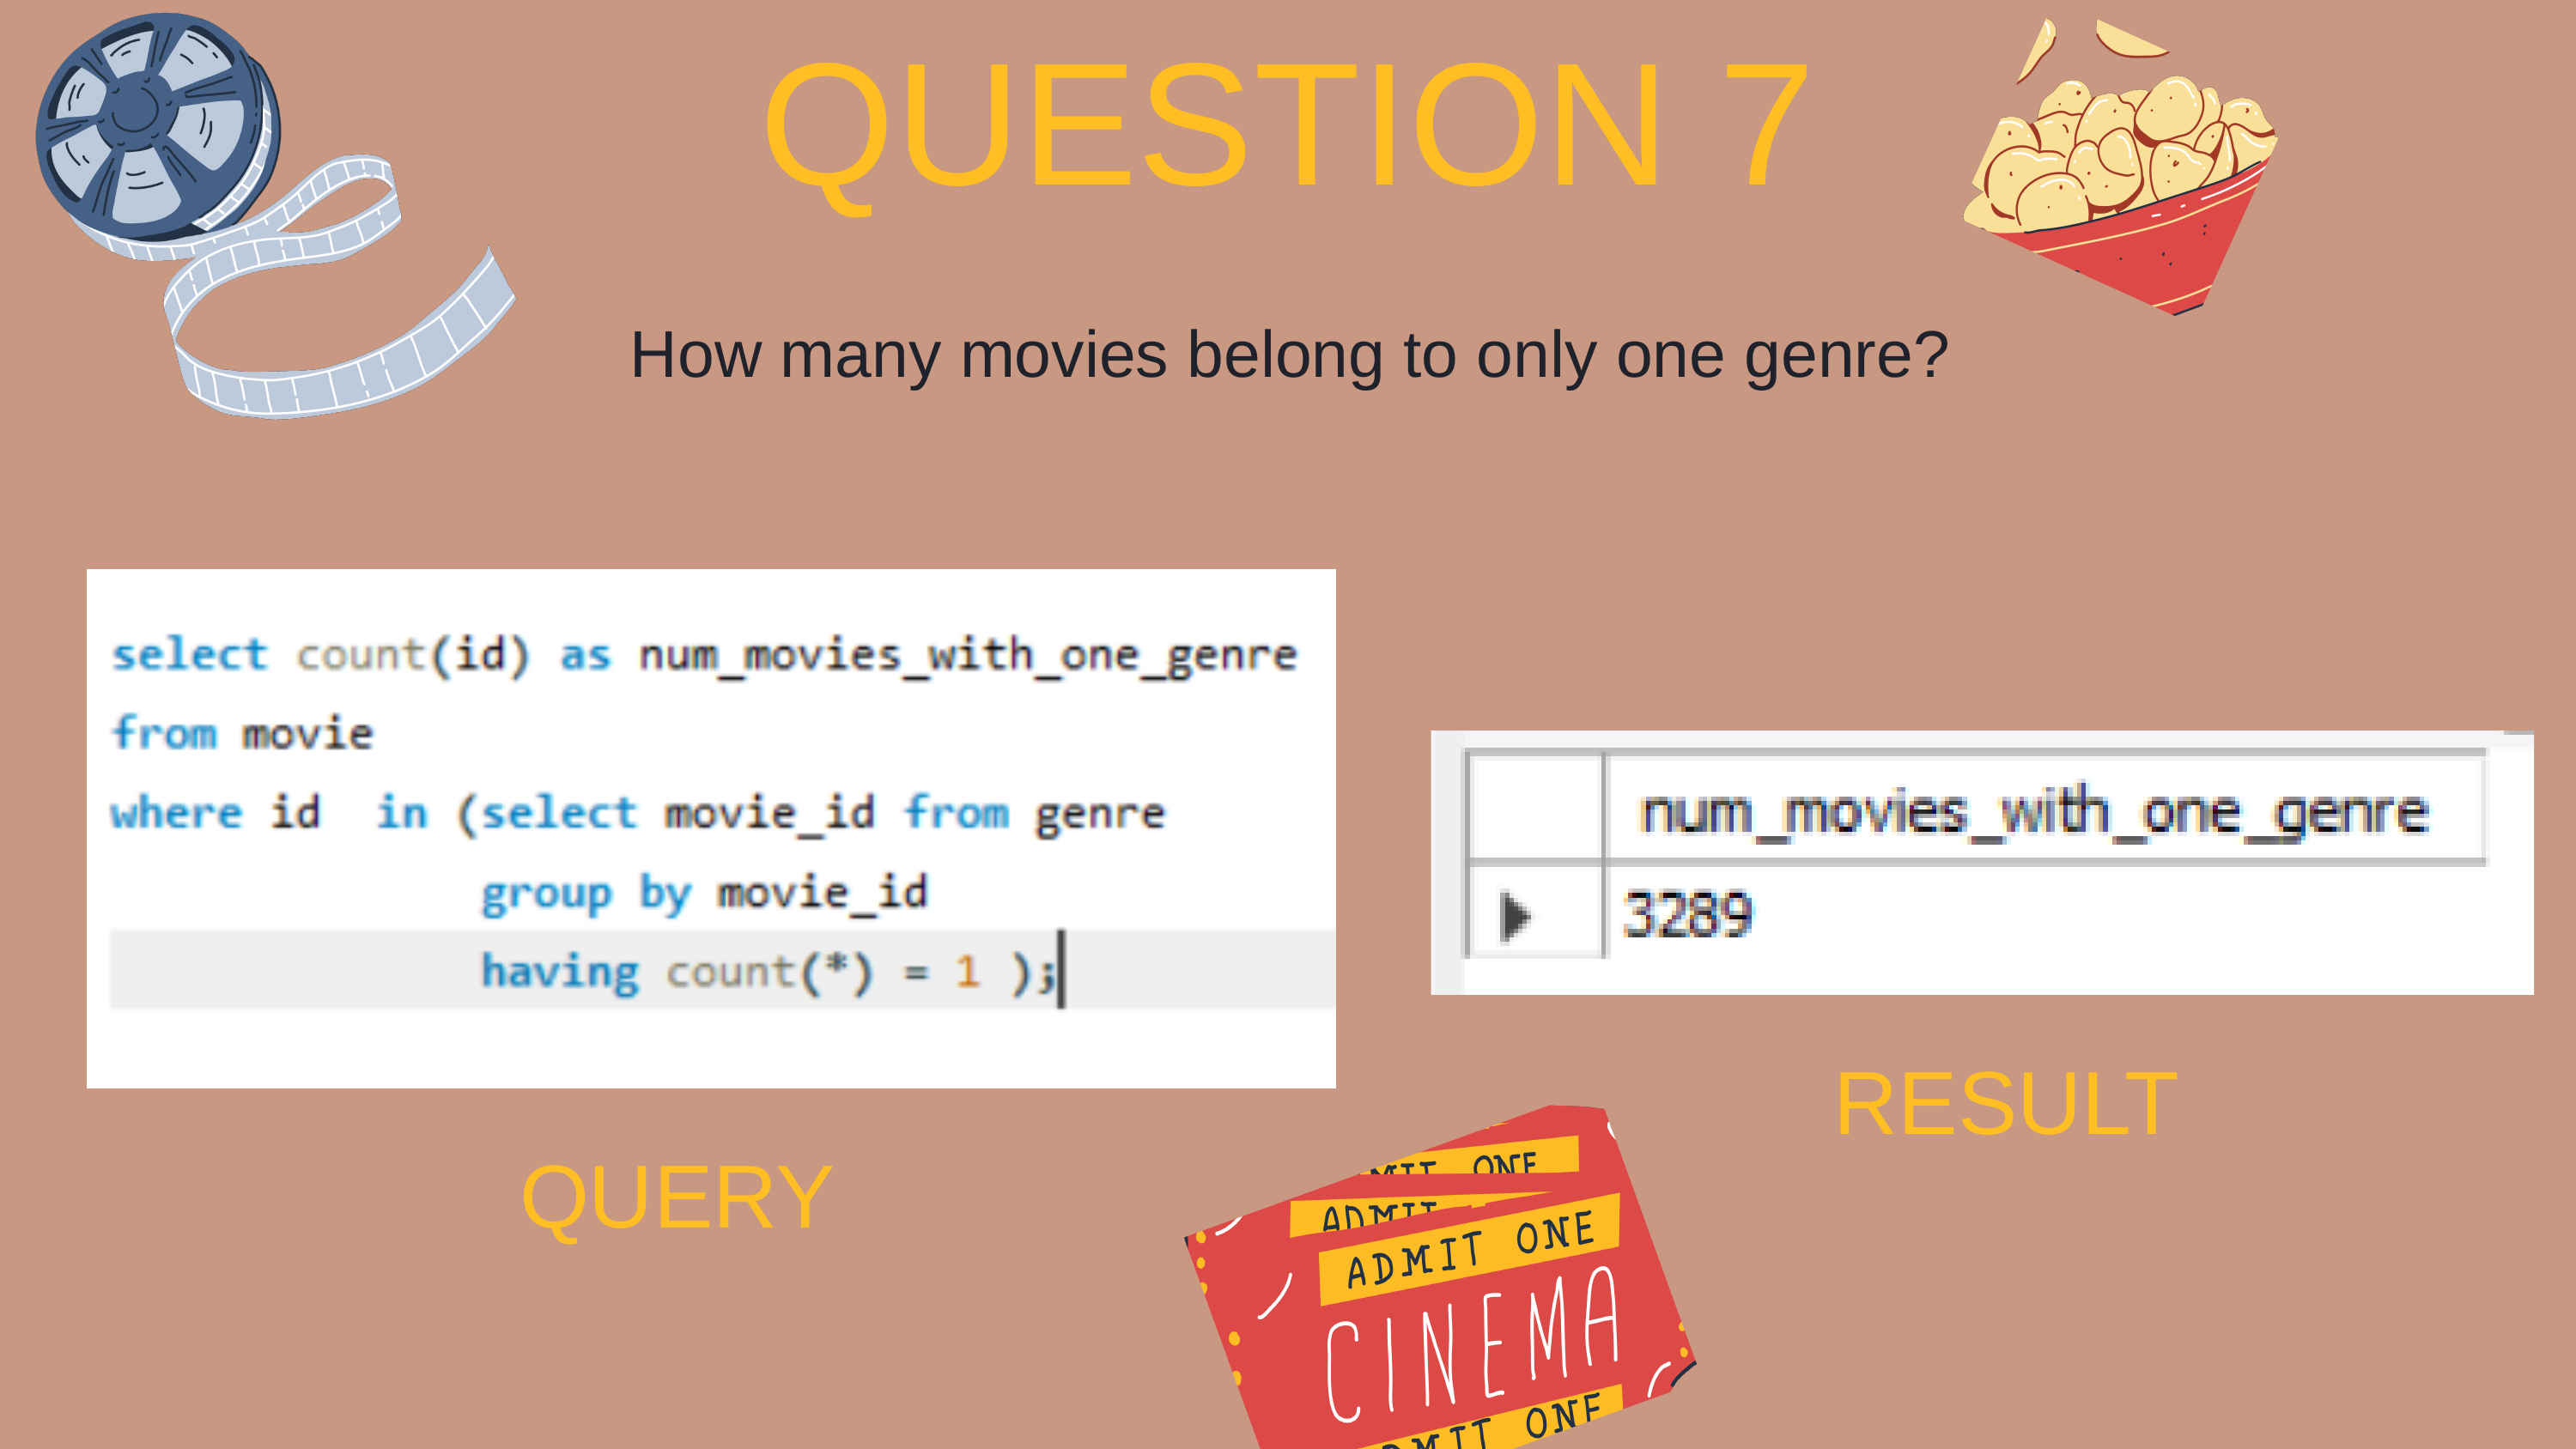

QUESTION 7
How many movies belong to only one genre?

RESULT

QUERY